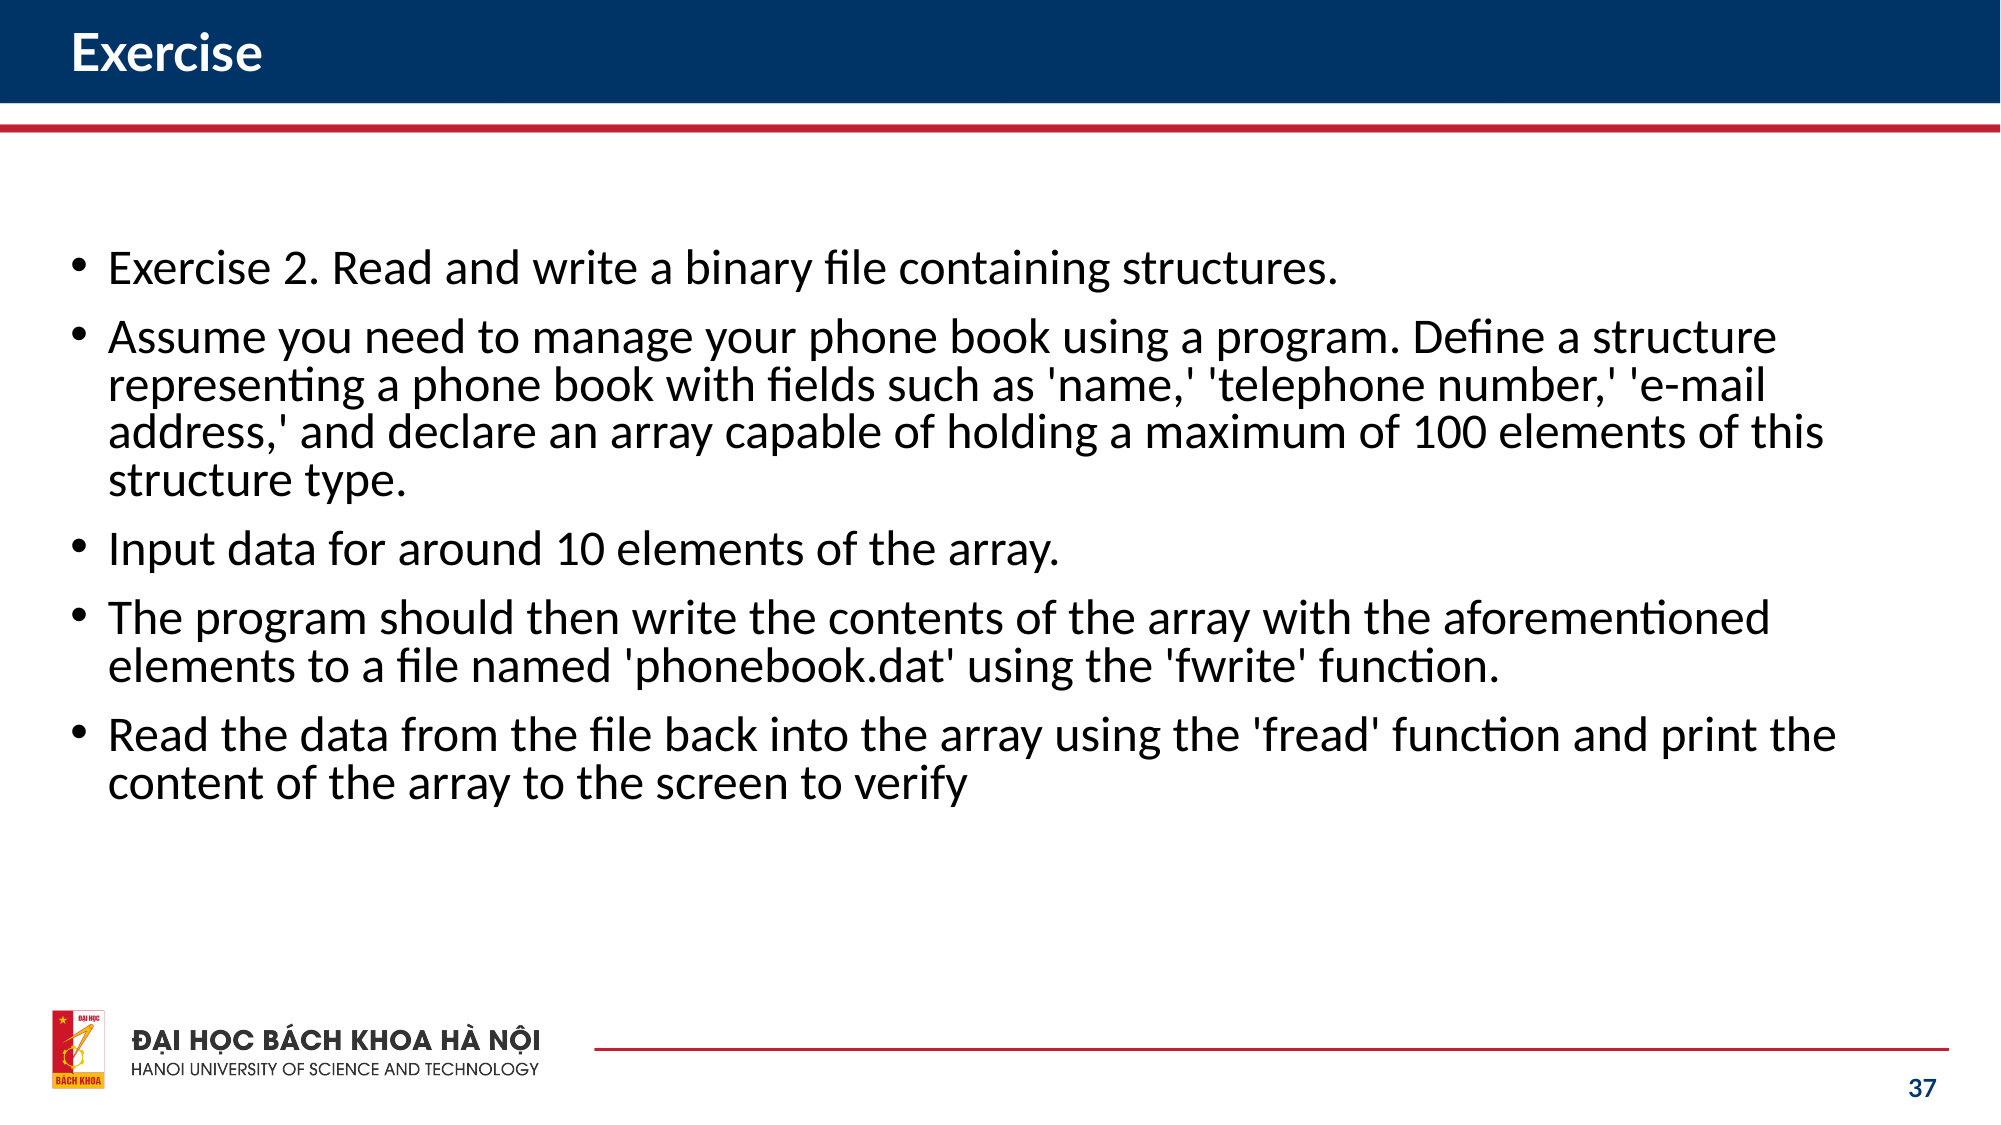

# Exercise
Exercise 2. Read and write a binary file containing structures.
Assume you need to manage your phone book using a program. Define a structure representing a phone book with fields such as 'name,' 'telephone number,' 'e-mail address,' and declare an array capable of holding a maximum of 100 elements of this structure type.
Input data for around 10 elements of the array.
The program should then write the contents of the array with the aforementioned elements to a file named 'phonebook.dat' using the 'fwrite' function.
Read the data from the file back into the array using the 'fread' function and print the content of the array to the screen to verify
37